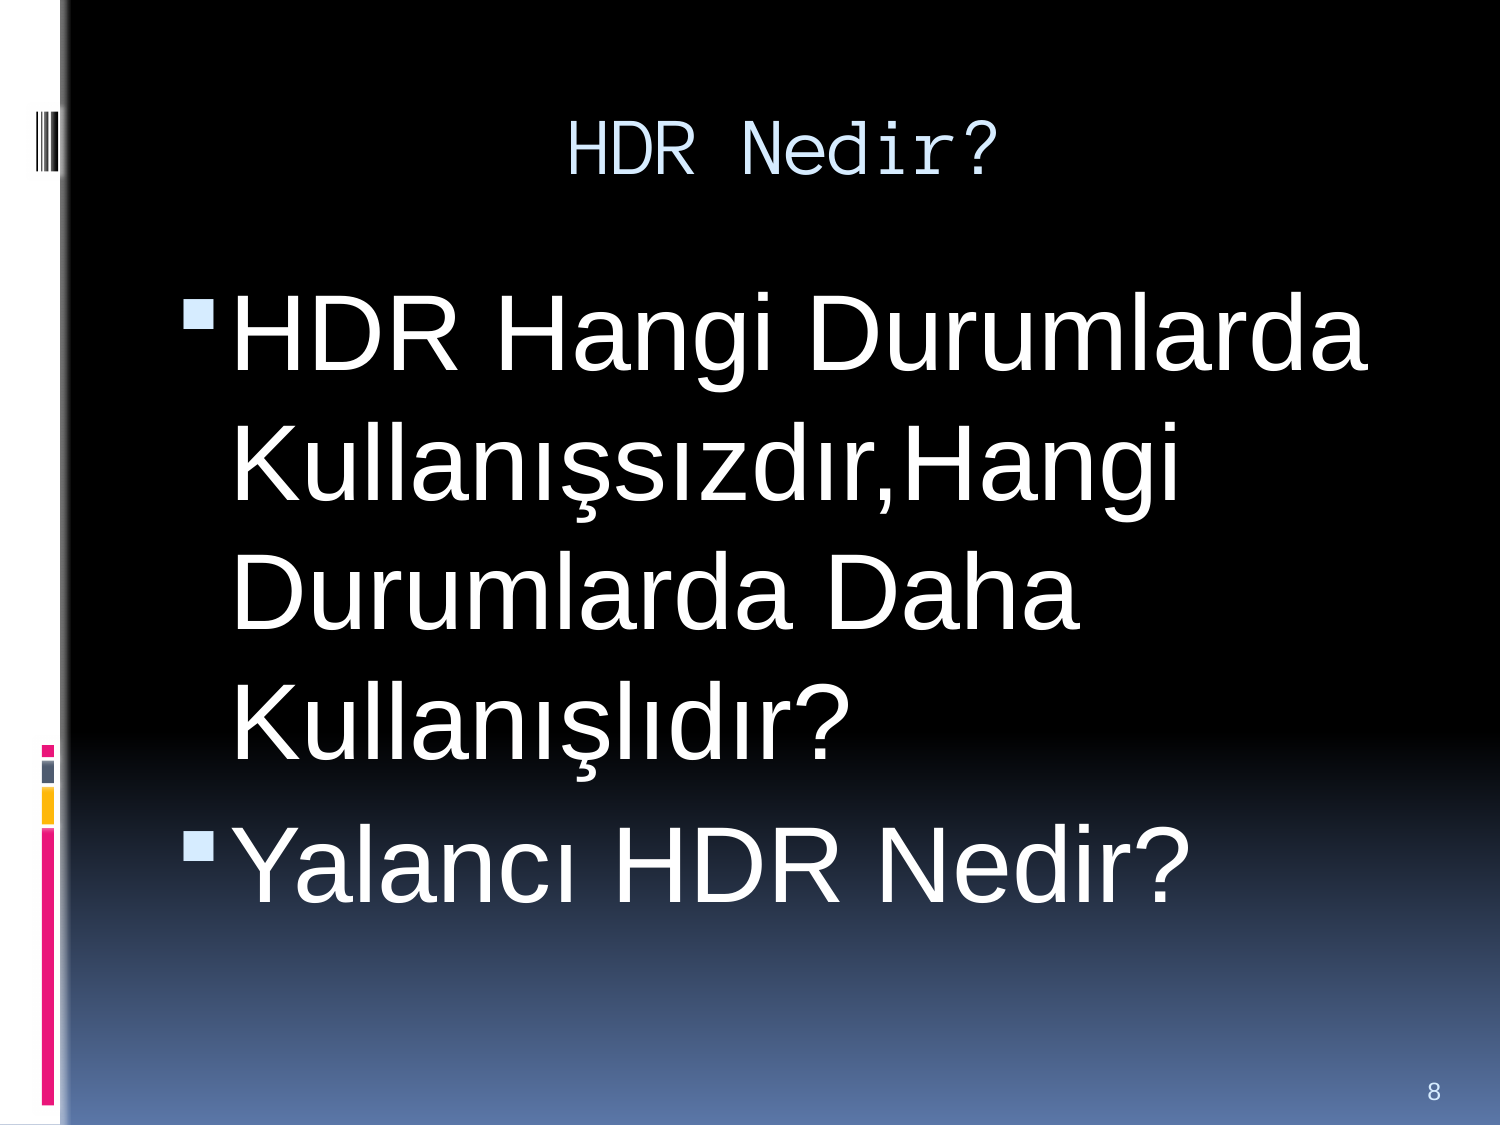

# HDR Nedir?
HDR Hangi Durumlarda Kullanışsızdır,Hangi Durumlarda Daha Kullanışlıdır?
Yalancı HDR Nedir?
8